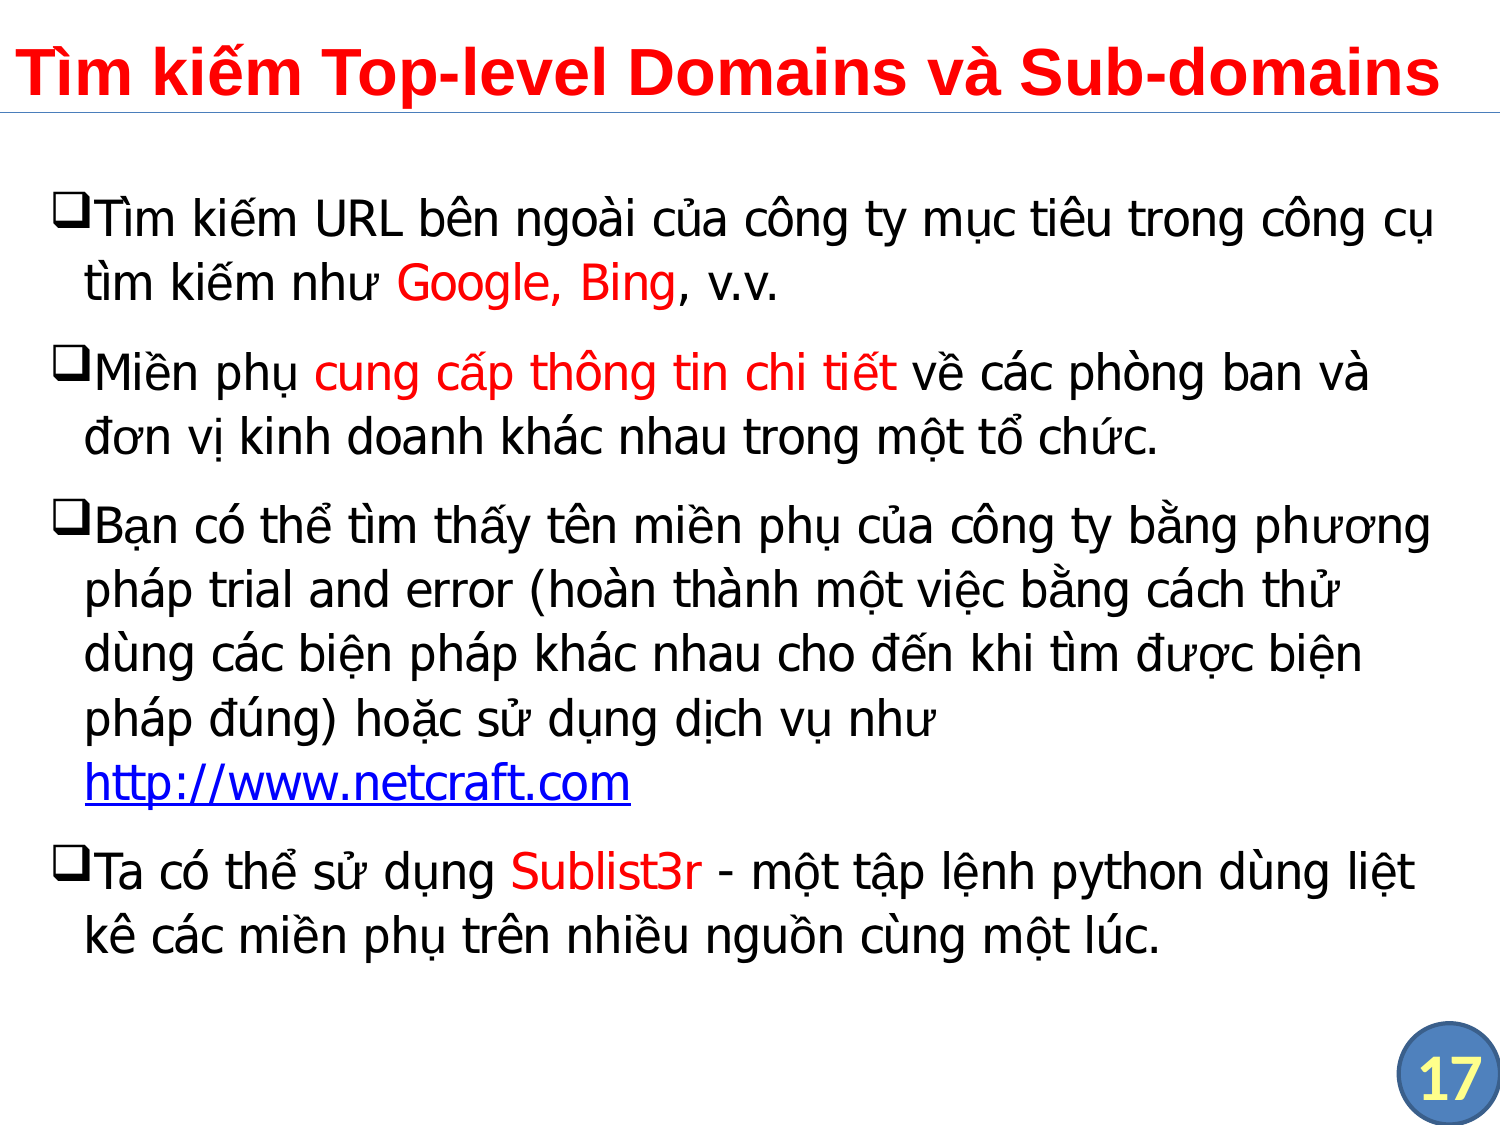

# Tìm kiếm Top-level Domains và Sub-domains
Tìm kiếm URL bên ngoài của công ty mục tiêu trong công cụ tìm kiếm như Google, Bing, v.v.
Miền phụ cung cấp thông tin chi tiết về các phòng ban và đơn vị kinh doanh khác nhau trong một tổ chức.
Bạn có thể tìm thấy tên miền phụ của công ty bằng phương pháp trial and error (hoàn thành một việc bằng cách thử dùng các biện pháp khác nhau cho đến khi tìm được biện pháp đúng) hoặc sử dụng dịch vụ như http://www.netcraft.com
Ta có thể sử dụng Sublist3r - một tập lệnh python dùng liệt kê các miền phụ trên nhiều nguồn cùng một lúc.

17